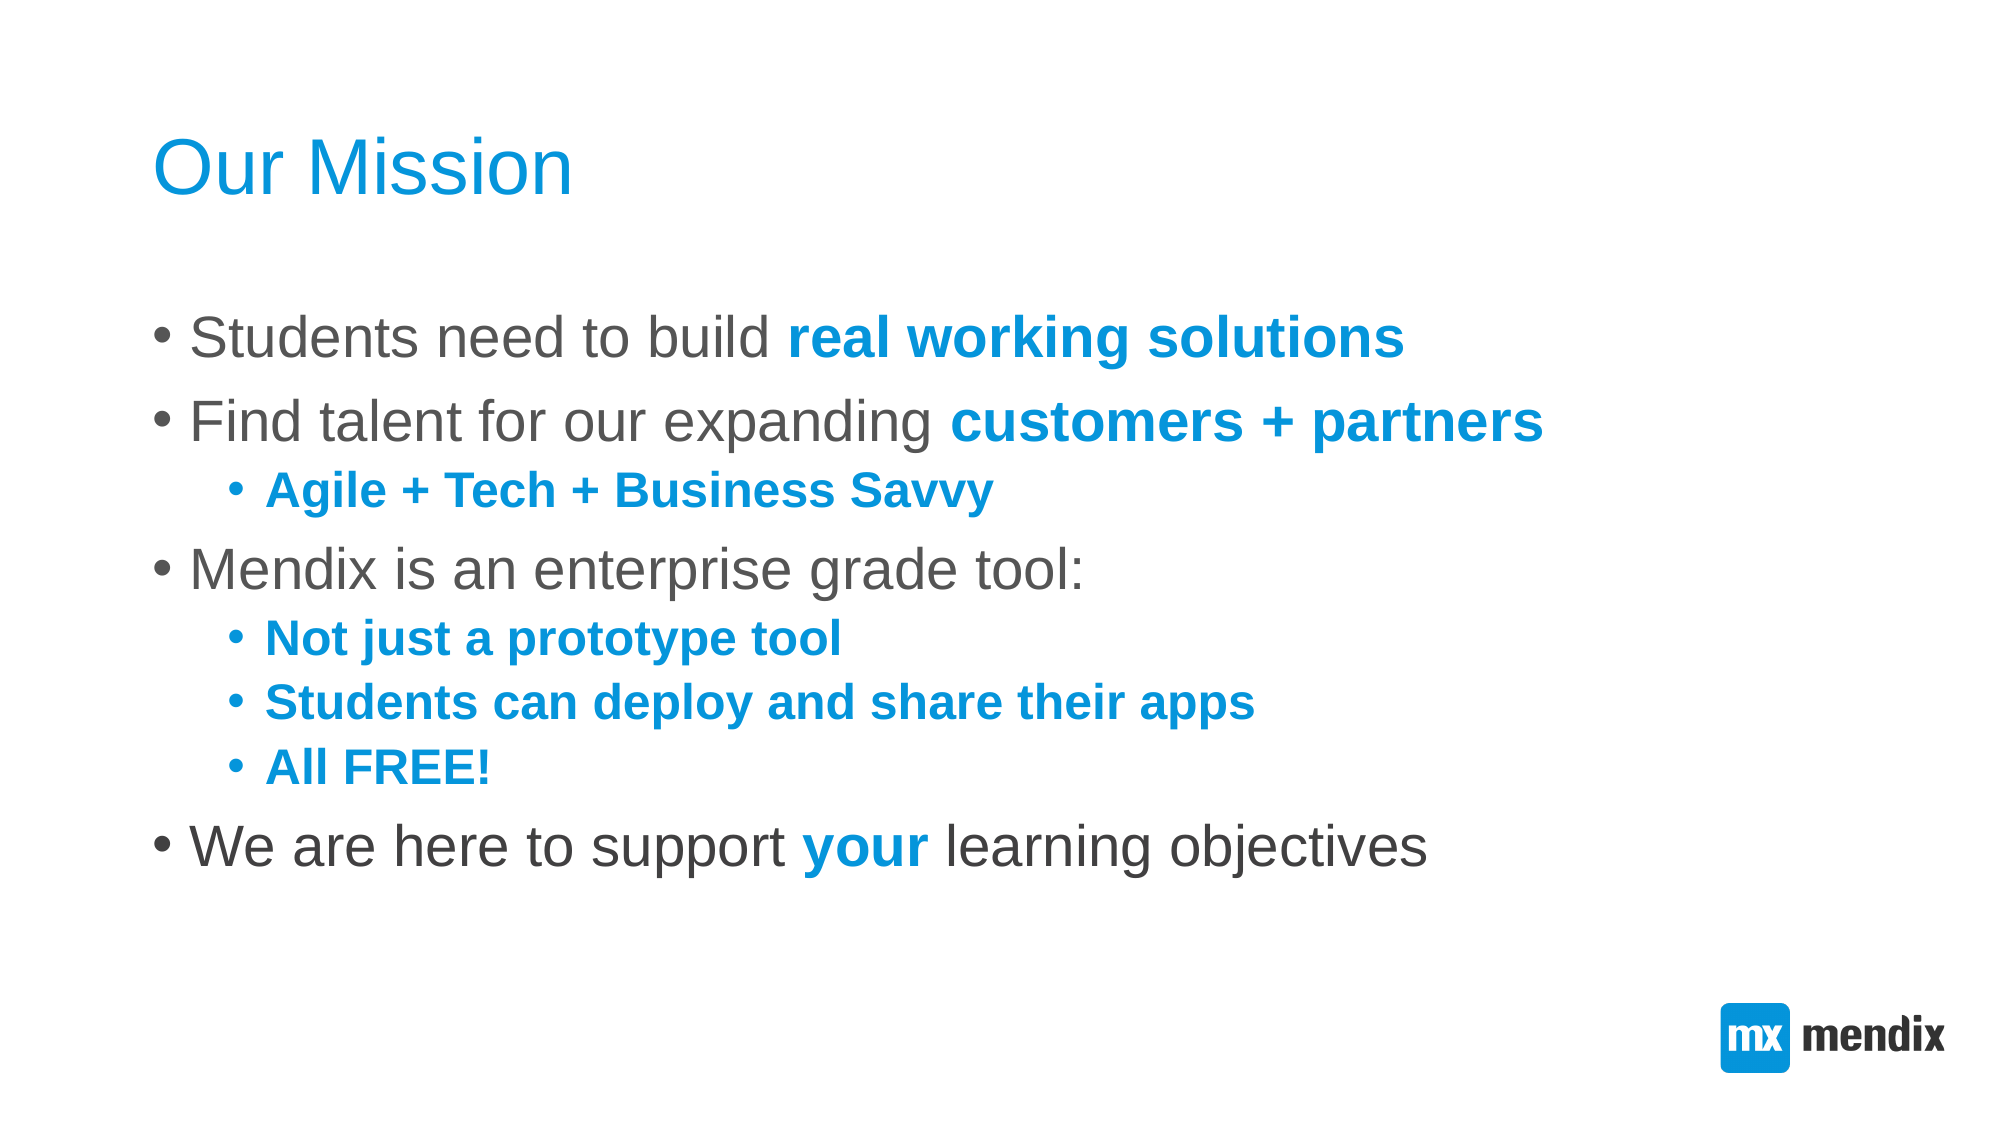

# Our Mission
Students need to build real working solutions
Find talent for our expanding customers + partners
Agile + Tech + Business Savvy
Mendix is an enterprise grade tool:
Not just a prototype tool
Students can deploy and share their apps
All FREE!
We are here to support your learning objectives